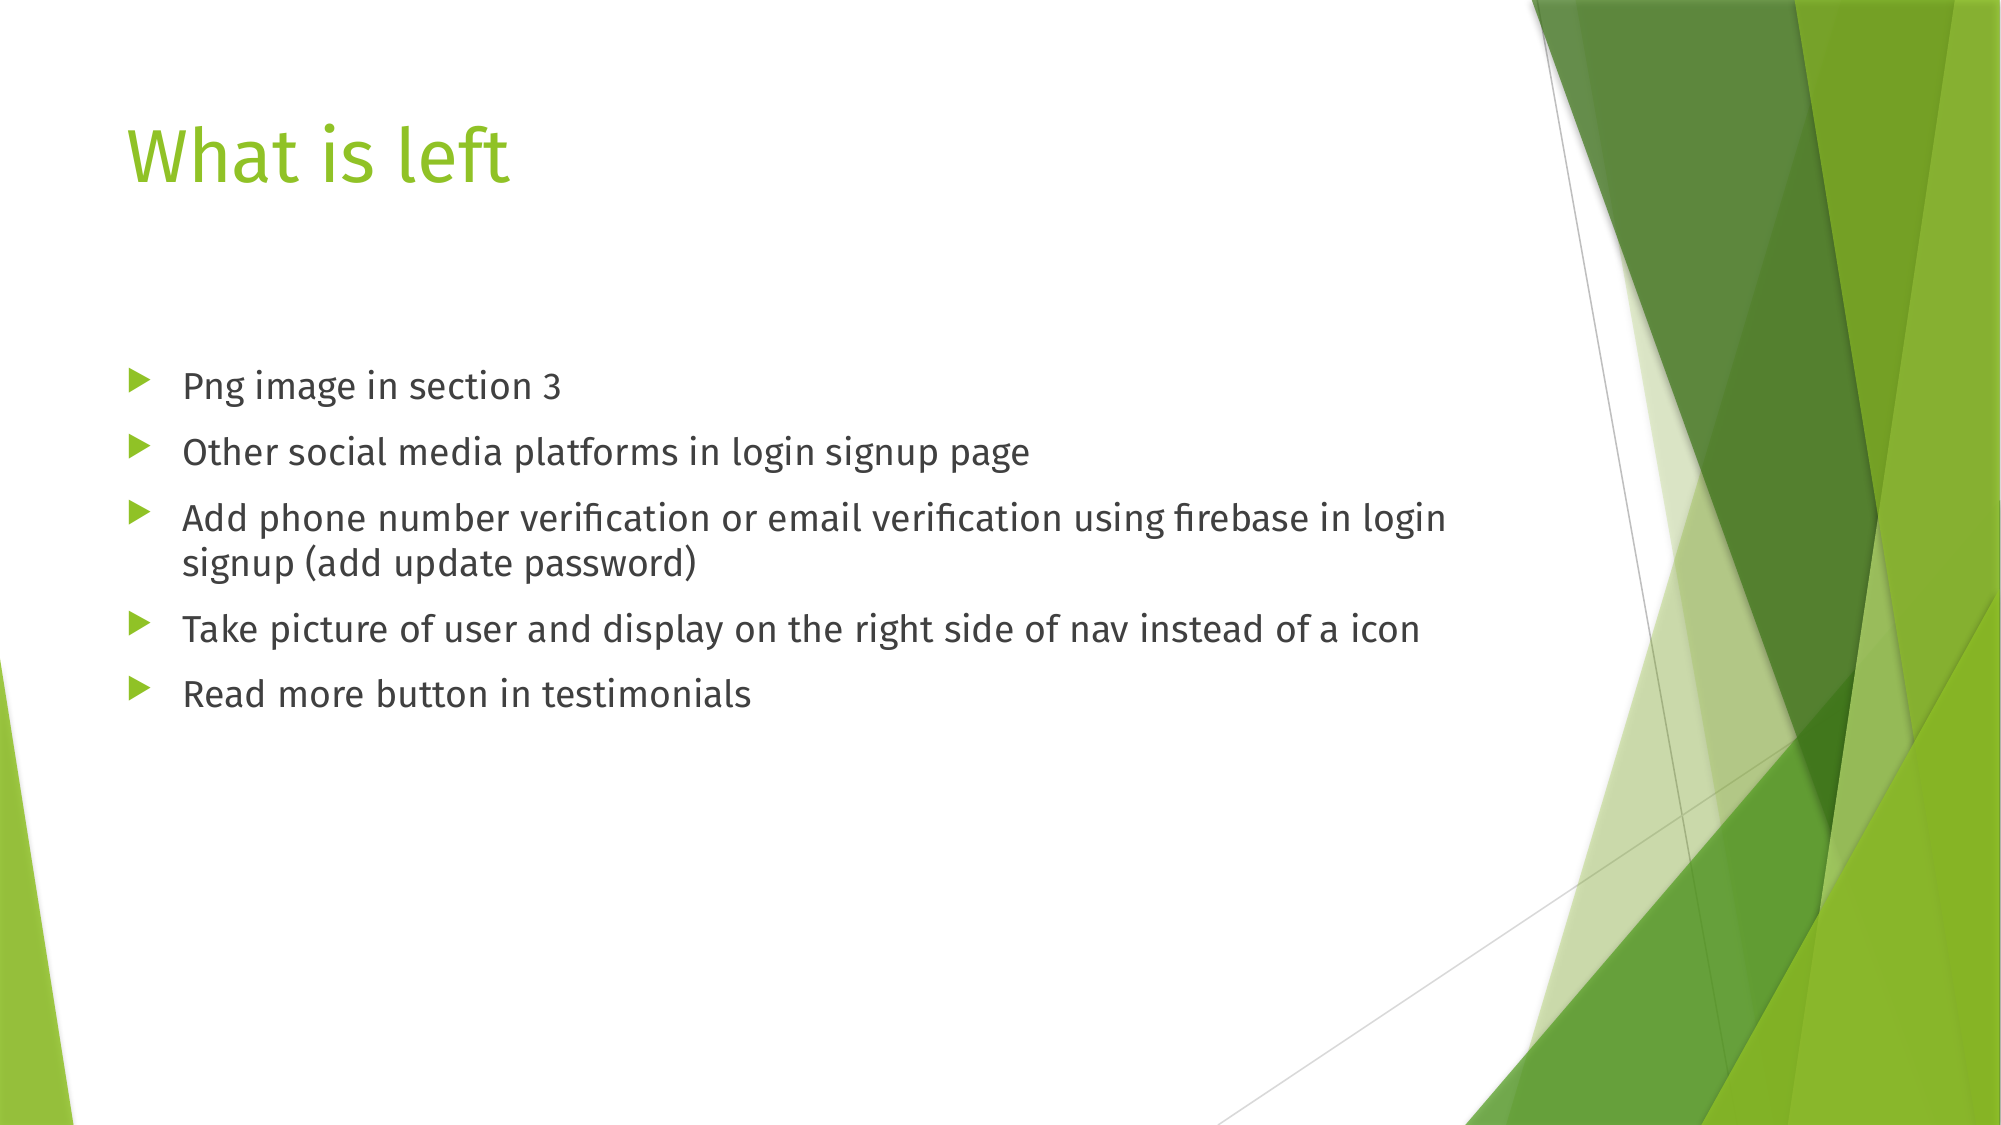

# What is left
Png image in section 3
Other social media platforms in login signup page
Add phone number verification or email verification using firebase in login signup (add update password)
Take picture of user and display on the right side of nav instead of a icon
Read more button in testimonials